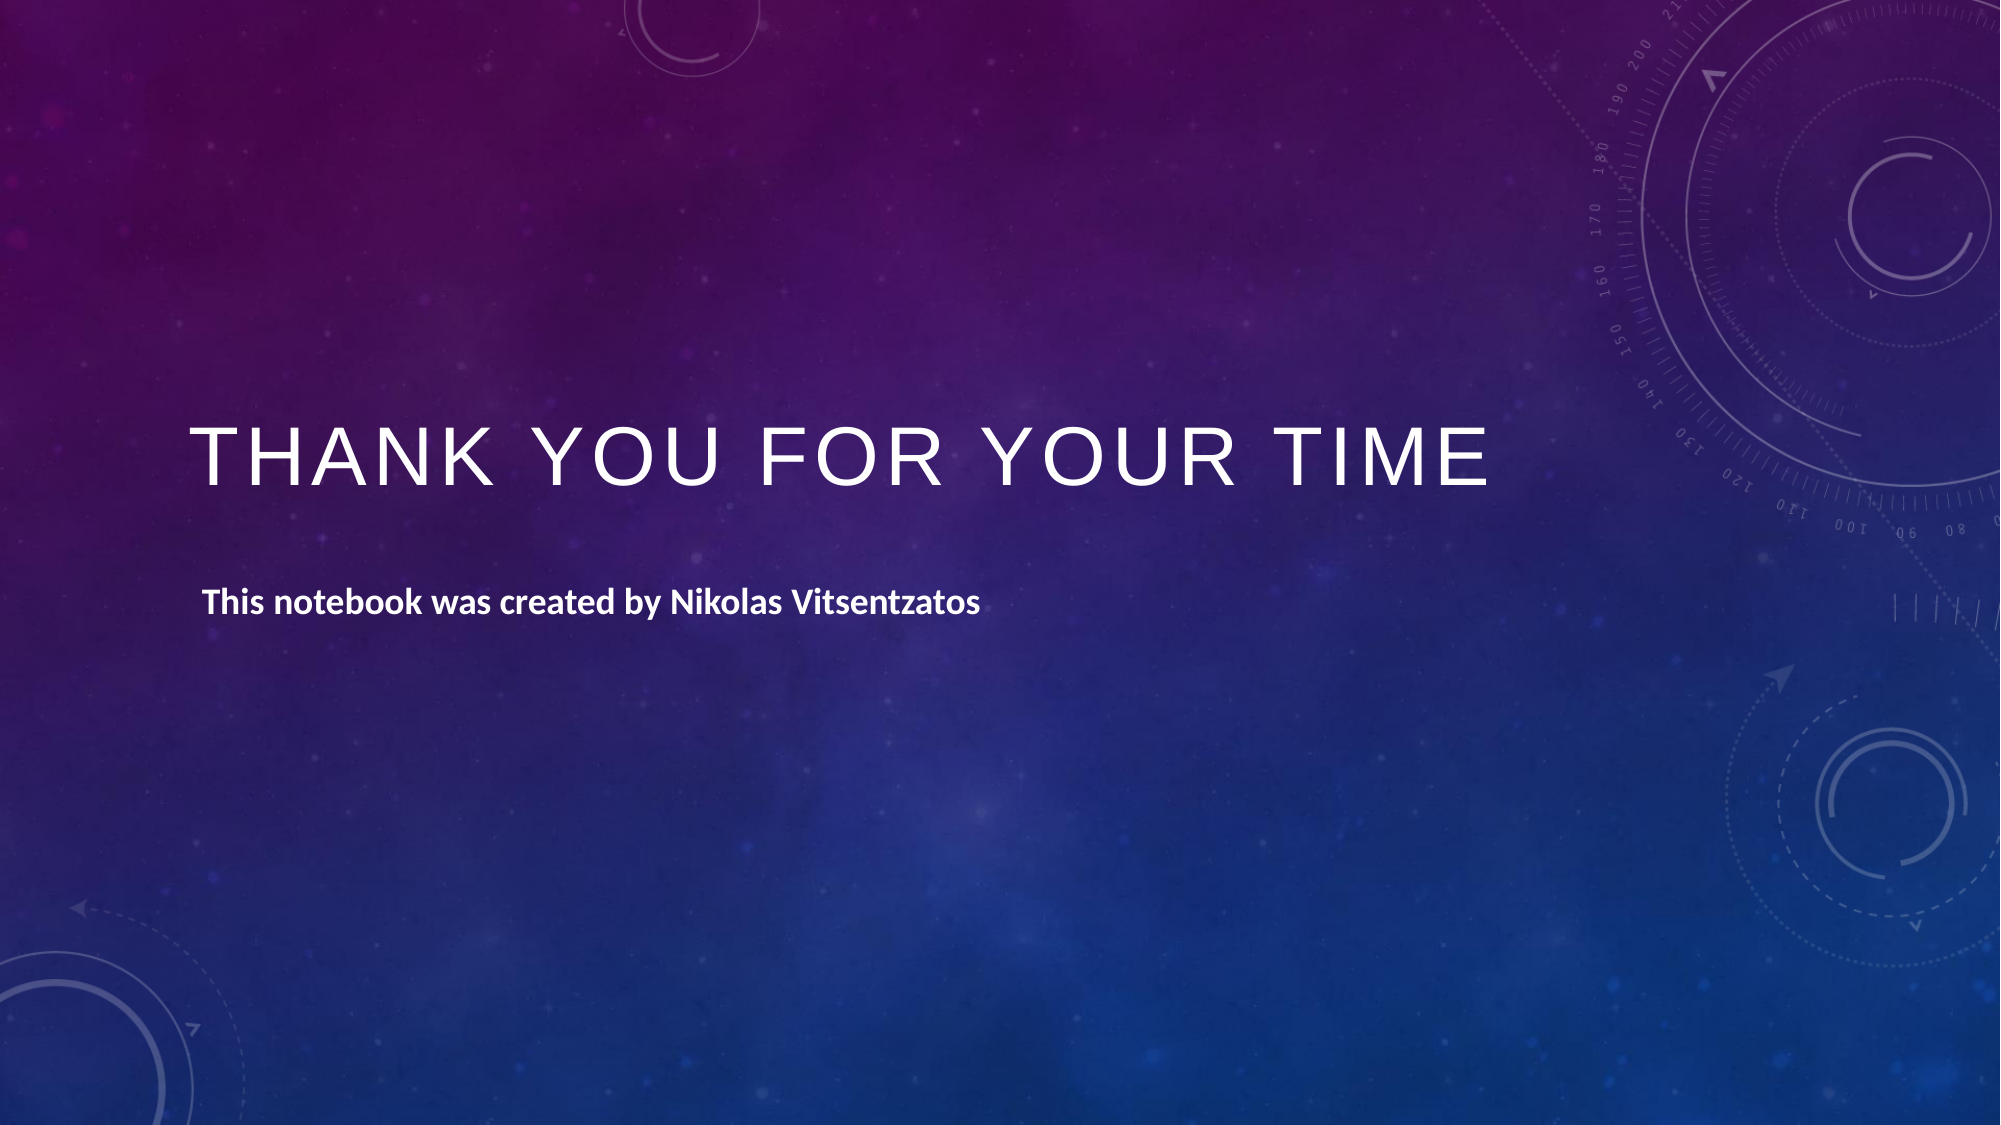

# THANK YOU FOR YOUR TIME
This notebook was created by Nikolas Vitsentzatos